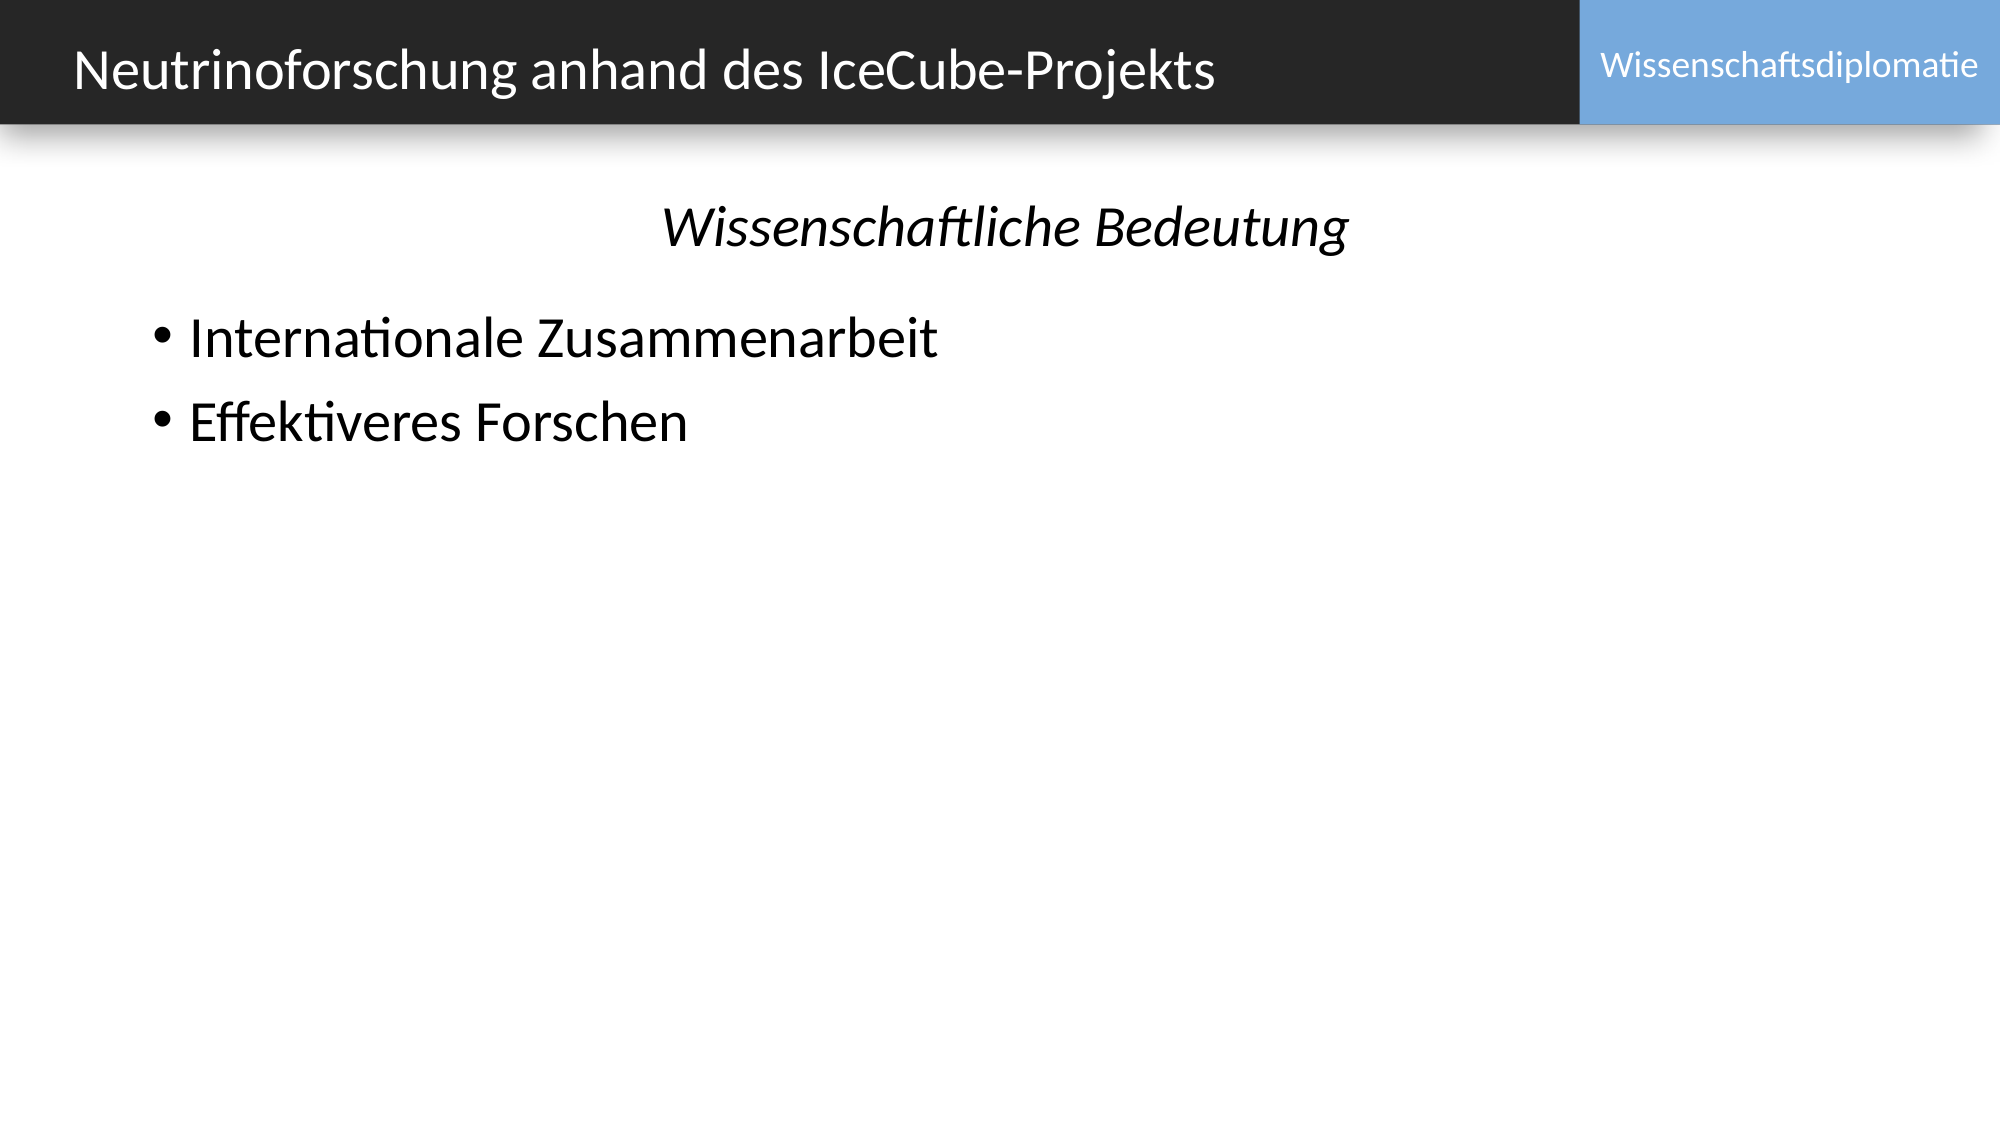

Wissenschaftsdiplomatie
Neutrinoforschung anhand des IceCube-Projekts
Wissenschaftliche Bedeutung

Internationale Zusammenarbeit
Effektiveres Forschen